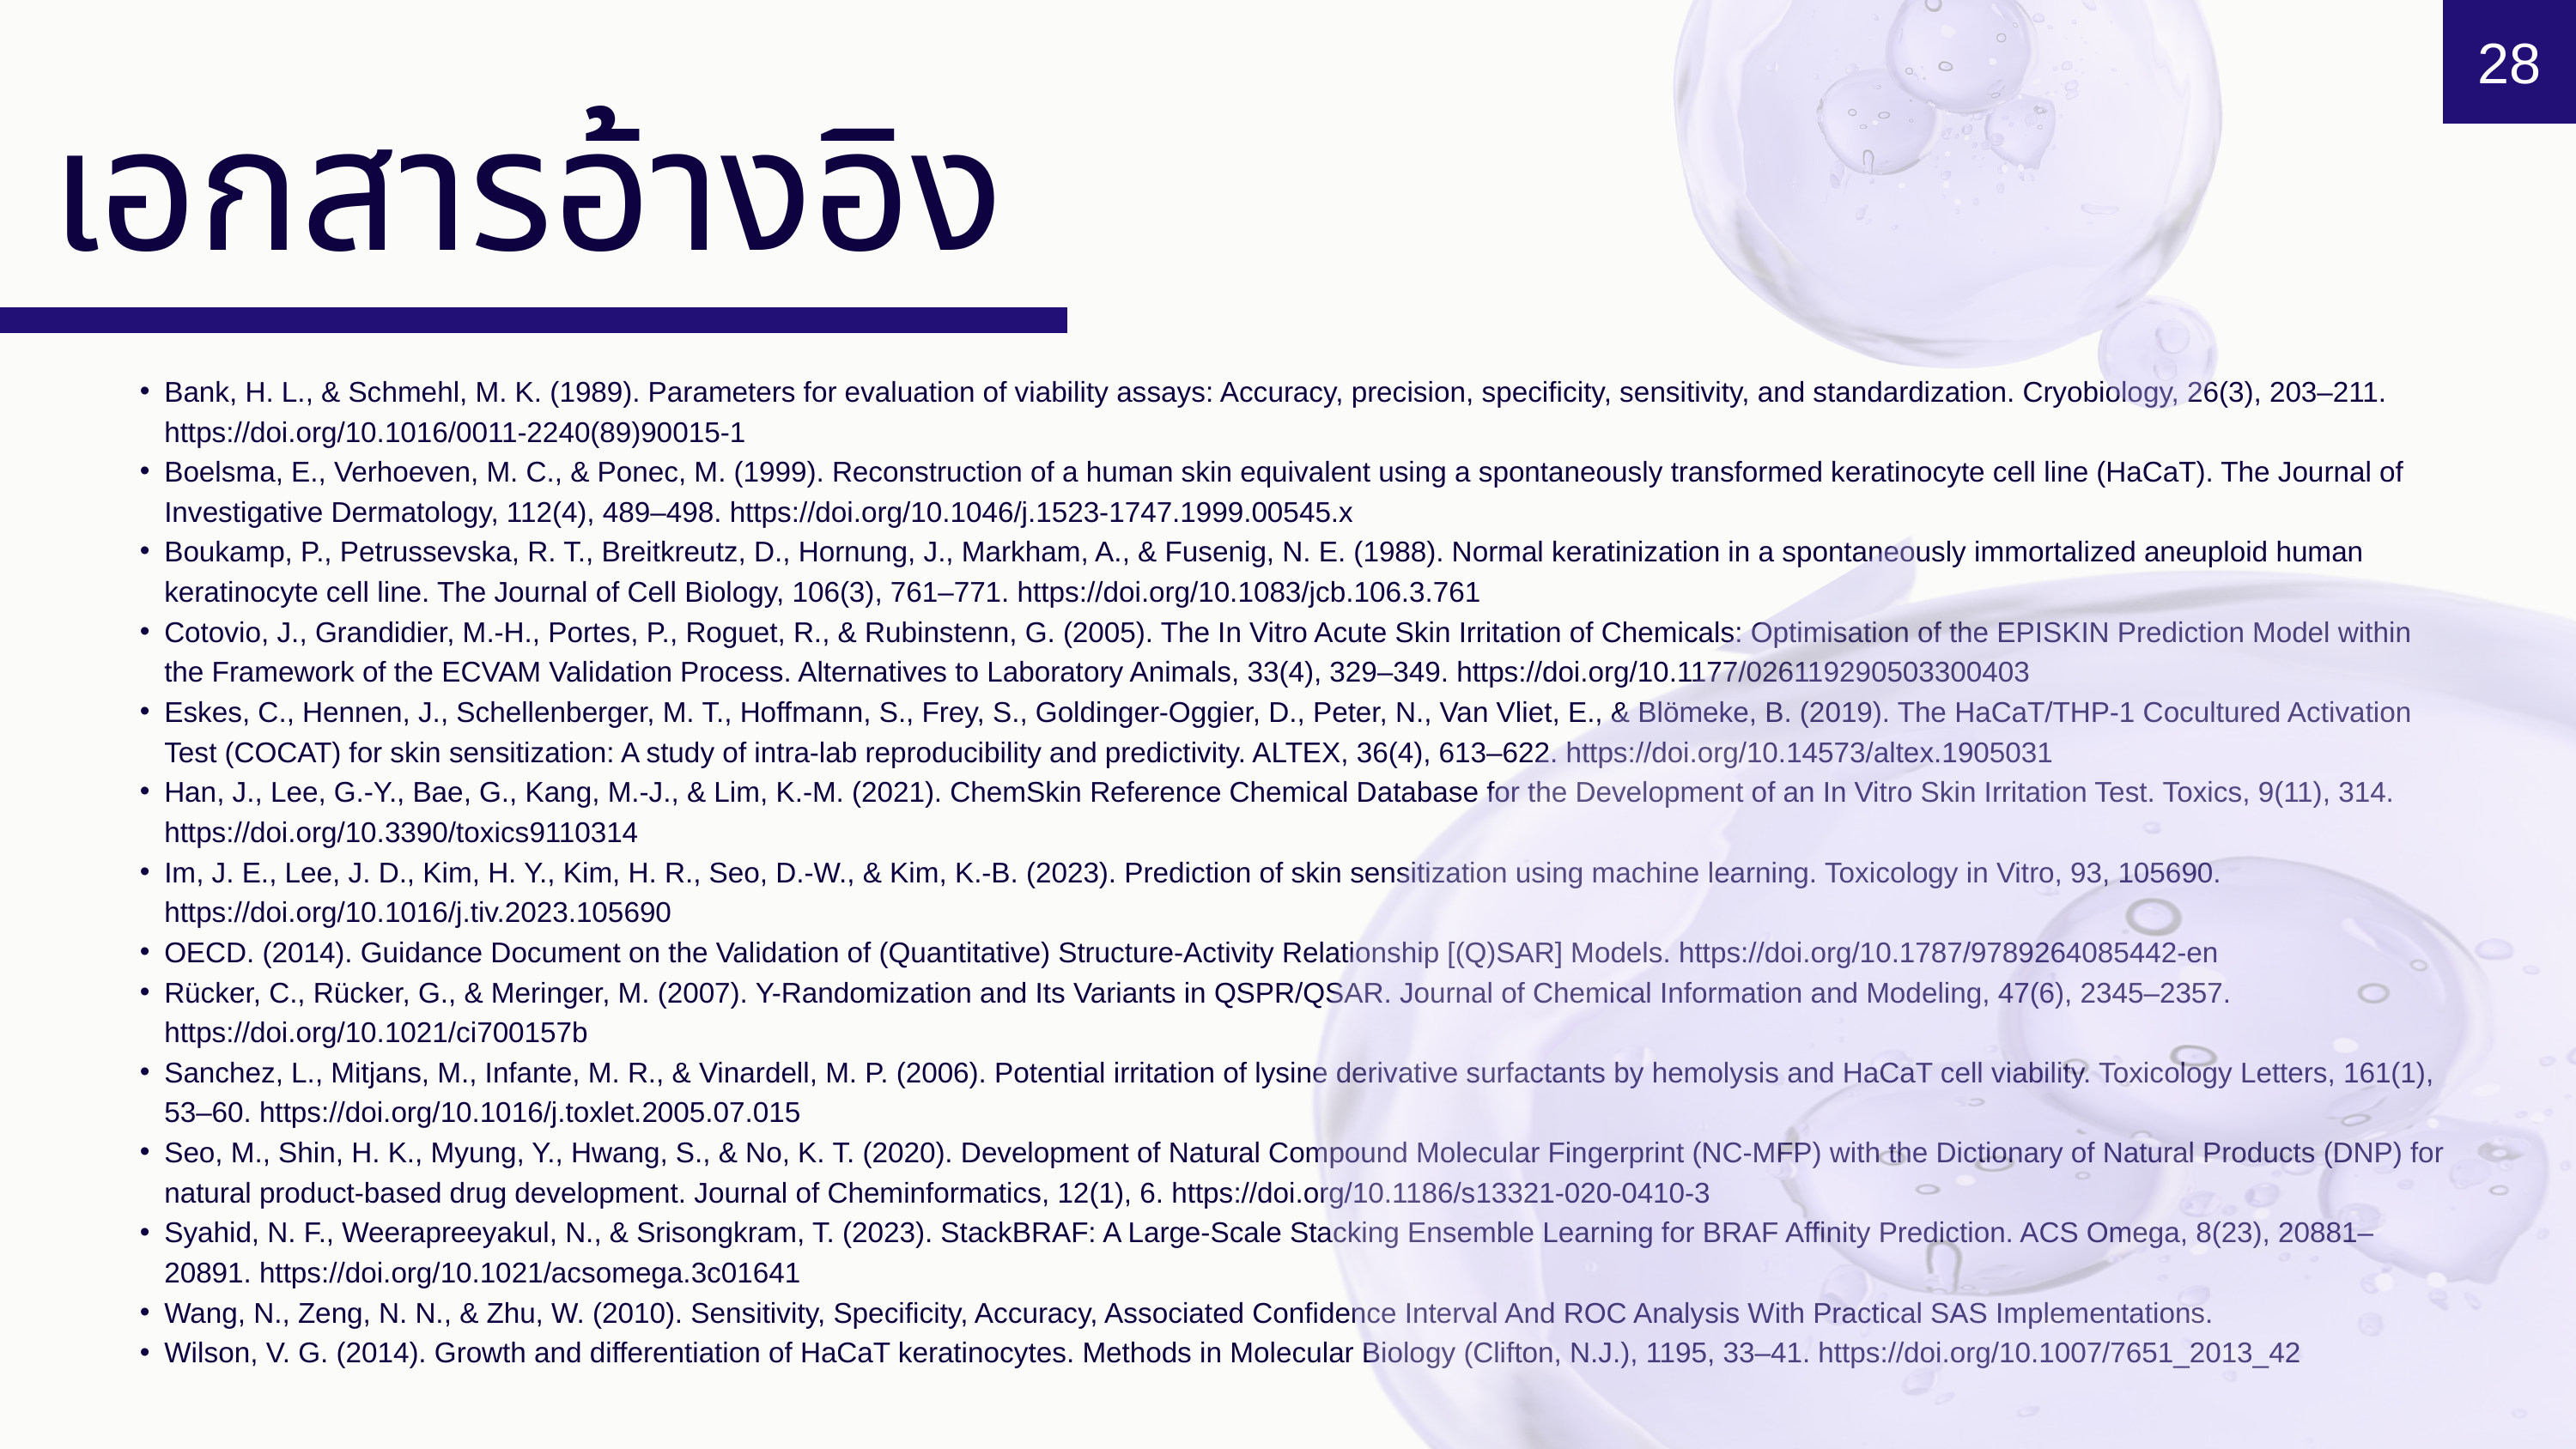

28

เอกสารอ้างอิง

Bank, H. L., & Schmehl, M. K. (1989). Parameters for evaluation of viability assays: Accuracy, precision, specificity, sensitivity, and standardization. Cryobiology, 26(3), 203–211. https://doi.org/10.1016/0011-2240(89)90015-1
Boelsma, E., Verhoeven, M. C., & Ponec, M. (1999). Reconstruction of a human skin equivalent using a spontaneously transformed keratinocyte cell line (HaCaT). The Journal of Investigative Dermatology, 112(4), 489–498. https://doi.org/10.1046/j.1523-1747.1999.00545.x
Boukamp, P., Petrussevska, R. T., Breitkreutz, D., Hornung, J., Markham, A., & Fusenig, N. E. (1988). Normal keratinization in a spontaneously immortalized aneuploid human keratinocyte cell line. The Journal of Cell Biology, 106(3), 761–771. https://doi.org/10.1083/jcb.106.3.761
Cotovio, J., Grandidier, M.-H., Portes, P., Roguet, R., & Rubinstenn, G. (2005). The In Vitro Acute Skin Irritation of Chemicals: Optimisation of the EPISKIN Prediction Model within the Framework of the ECVAM Validation Process. Alternatives to Laboratory Animals, 33(4), 329–349. https://doi.org/10.1177/026119290503300403
Eskes, C., Hennen, J., Schellenberger, M. T., Hoffmann, S., Frey, S., Goldinger-Oggier, D., Peter, N., Van Vliet, E., & Blömeke, B. (2019). The HaCaT/THP-1 Cocultured Activation Test (COCAT) for skin sensitization: A study of intra-lab reproducibility and predictivity. ALTEX, 36(4), 613–622. https://doi.org/10.14573/altex.1905031
Han, J., Lee, G.-Y., Bae, G., Kang, M.-J., & Lim, K.-M. (2021). ChemSkin Reference Chemical Database for the Development of an In Vitro Skin Irritation Test. Toxics, 9(11), 314. https://doi.org/10.3390/toxics9110314
Im, J. E., Lee, J. D., Kim, H. Y., Kim, H. R., Seo, D.-W., & Kim, K.-B. (2023). Prediction of skin sensitization using machine learning. Toxicology in Vitro, 93, 105690. https://doi.org/10.1016/j.tiv.2023.105690
OECD. (2014). Guidance Document on the Validation of (Quantitative) Structure-Activity Relationship [(Q)SAR] Models. https://doi.org/10.1787/9789264085442-en
Rücker, C., Rücker, G., & Meringer, M. (2007). Y-Randomization and Its Variants in QSPR/QSAR. Journal of Chemical Information and Modeling, 47(6), 2345–2357. https://doi.org/10.1021/ci700157b
Sanchez, L., Mitjans, M., Infante, M. R., & Vinardell, M. P. (2006). Potential irritation of lysine derivative surfactants by hemolysis and HaCaT cell viability. Toxicology Letters, 161(1), 53–60. https://doi.org/10.1016/j.toxlet.2005.07.015
Seo, M., Shin, H. K., Myung, Y., Hwang, S., & No, K. T. (2020). Development of Natural Compound Molecular Fingerprint (NC-MFP) with the Dictionary of Natural Products (DNP) for natural product-based drug development. Journal of Cheminformatics, 12(1), 6. https://doi.org/10.1186/s13321-020-0410-3
Syahid, N. F., Weerapreeyakul, N., & Srisongkram, T. (2023). StackBRAF: A Large-Scale Stacking Ensemble Learning for BRAF Affinity Prediction. ACS Omega, 8(23), 20881–20891. https://doi.org/10.1021/acsomega.3c01641
Wang, N., Zeng, N. N., & Zhu, W. (2010). Sensitivity, Specificity, Accuracy, Associated Confidence Interval And ROC Analysis With Practical SAS Implementations.
Wilson, V. G. (2014). Growth and differentiation of HaCaT keratinocytes. Methods in Molecular Biology (Clifton, N.J.), 1195, 33–41. https://doi.org/10.1007/7651_2013_42